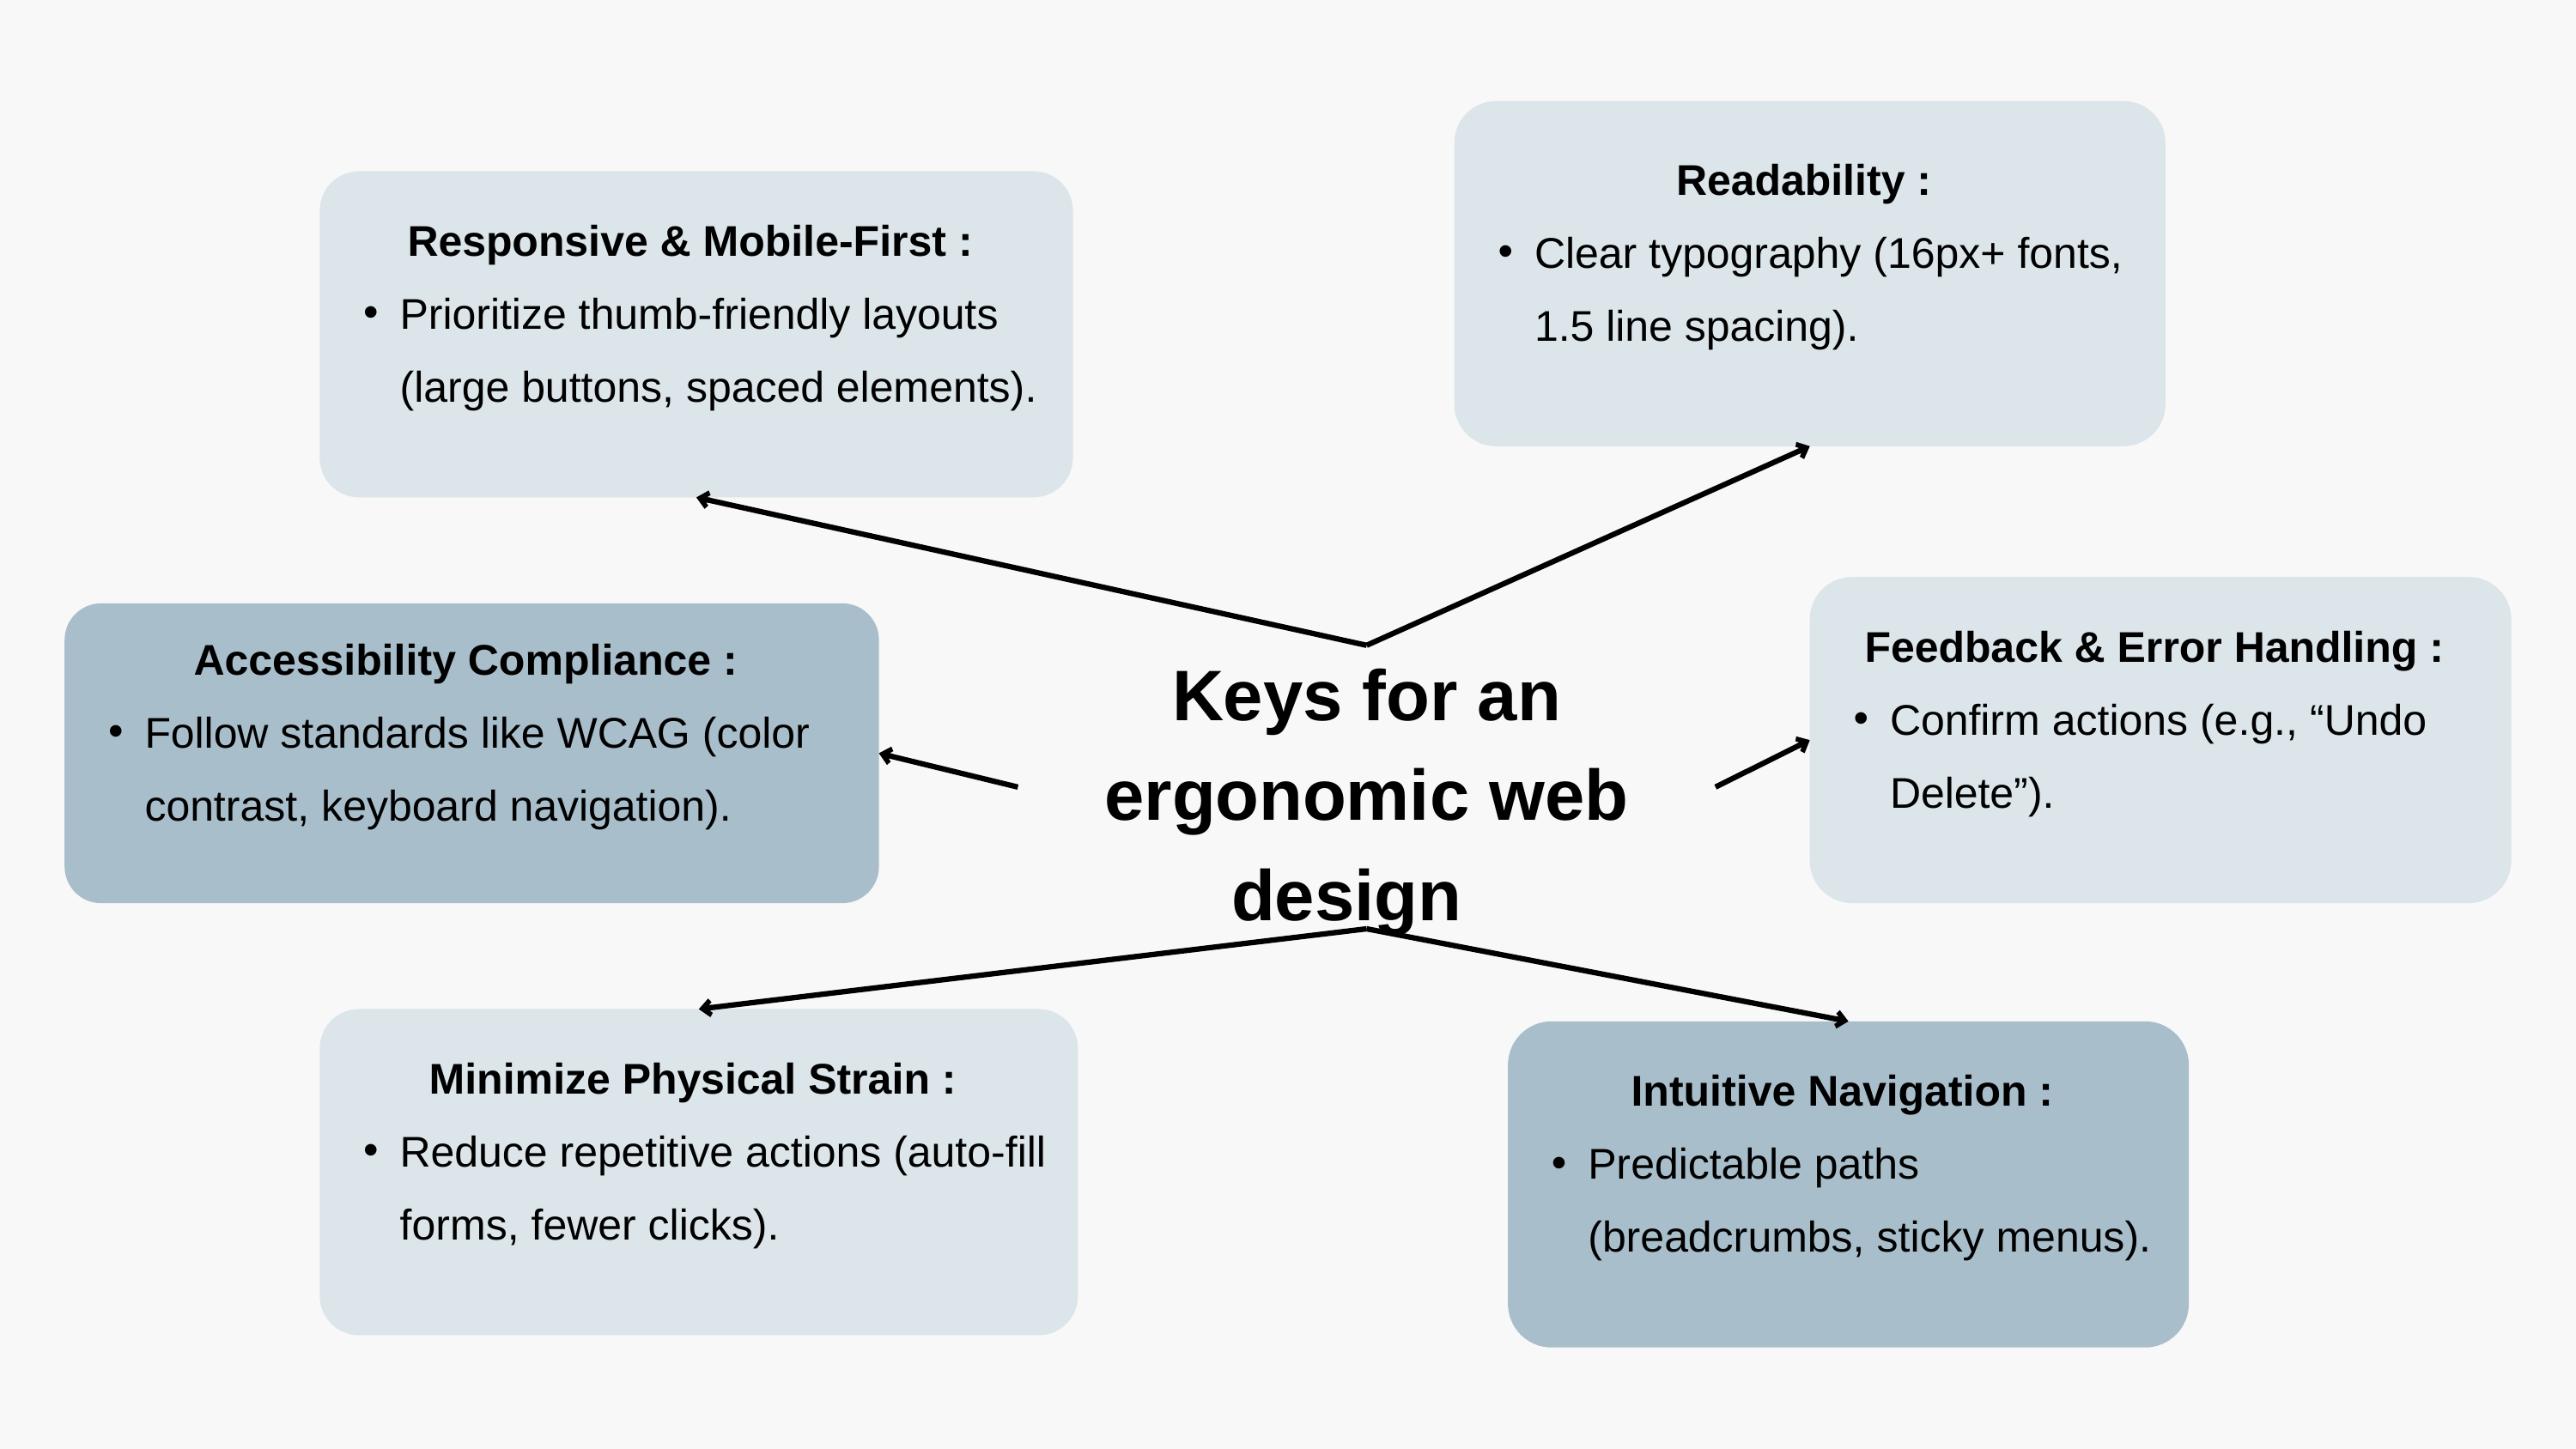

Readability :
Clear typography (16px+ fonts, 1.5 line spacing).

Responsive & Mobile-First :
Prioritize thumb-friendly layouts (large buttons, spaced elements).

Feedback & Error Handling :
Confirm actions (e.g., “Undo Delete”).

Accessibility Compliance :
Follow standards like WCAG (color contrast, keyboard navigation).
Keys for an ergonomic web design

Minimize Physical Strain :
Reduce repetitive actions (auto-fill forms, fewer clicks).

Intuitive Navigation :
Predictable paths (breadcrumbs, sticky menus).